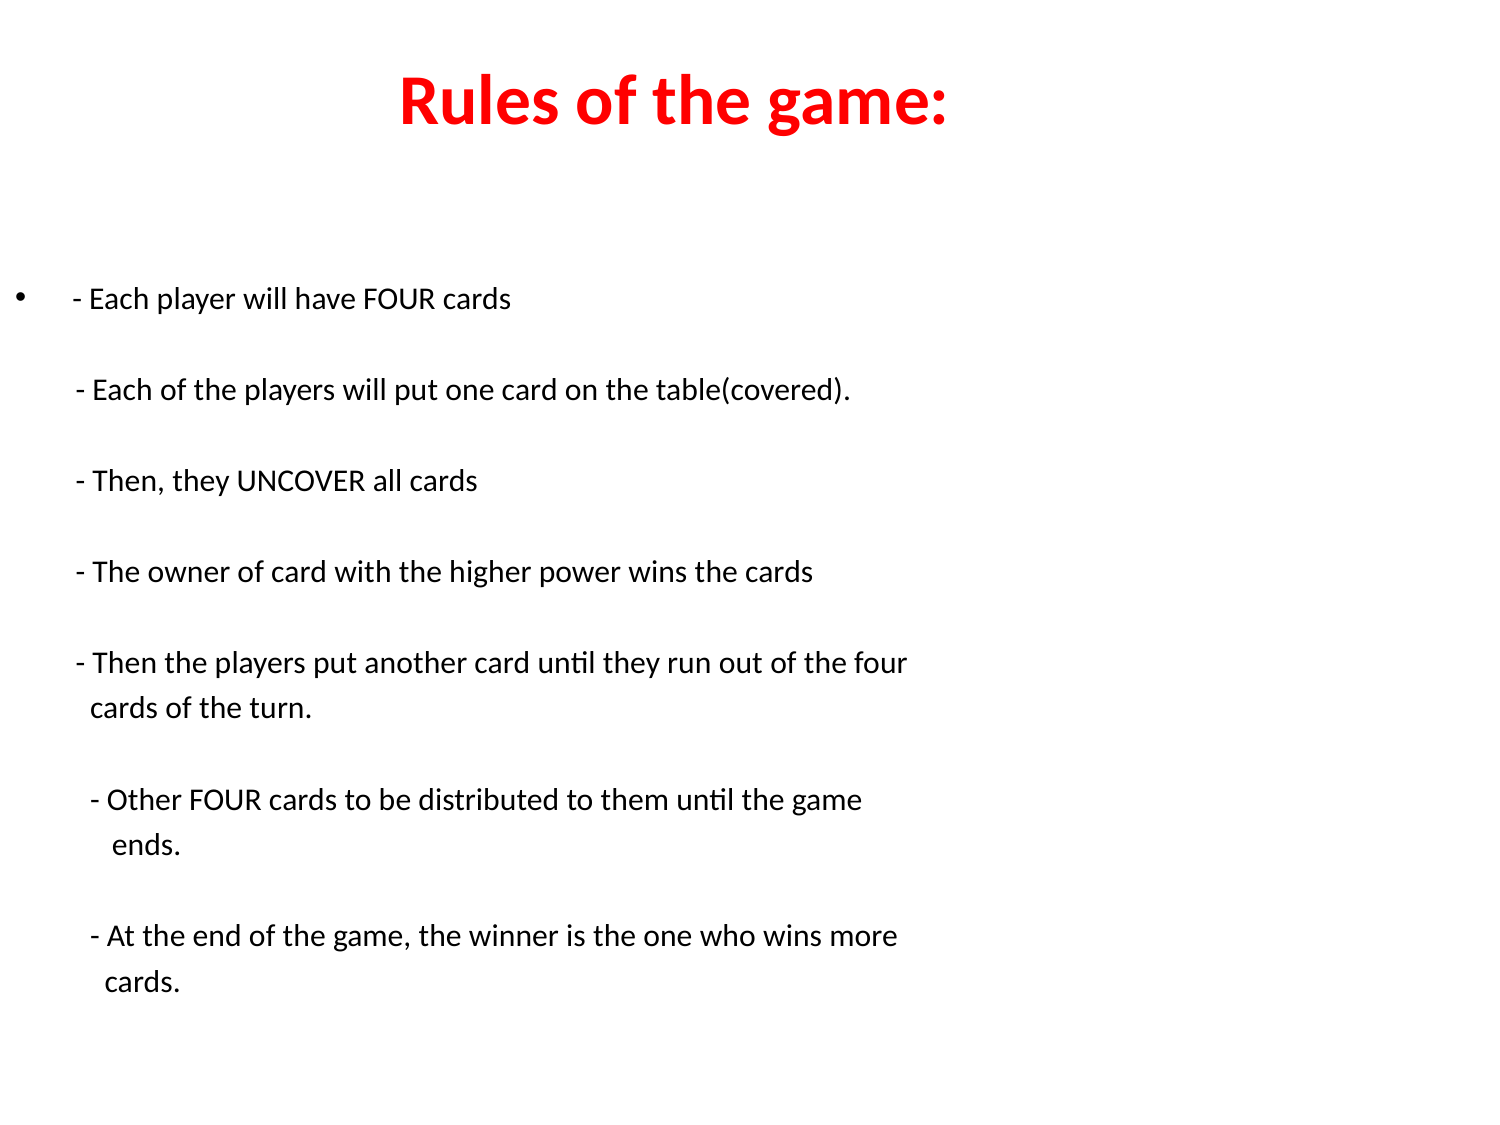

Rules of the game:
  - Each player will have FOUR cards

      - Each of the players will put one card on the table(covered).

      - Then, they UNCOVER all cards

      - The owner of card with the higher power wins the cards

      - Then the players put another card until they run out of the four
        cards of the turn.

        - Other FOUR cards to be distributed to them until the game
           ends.

        - At the end of the game, the winner is the one who wins more
          cards.